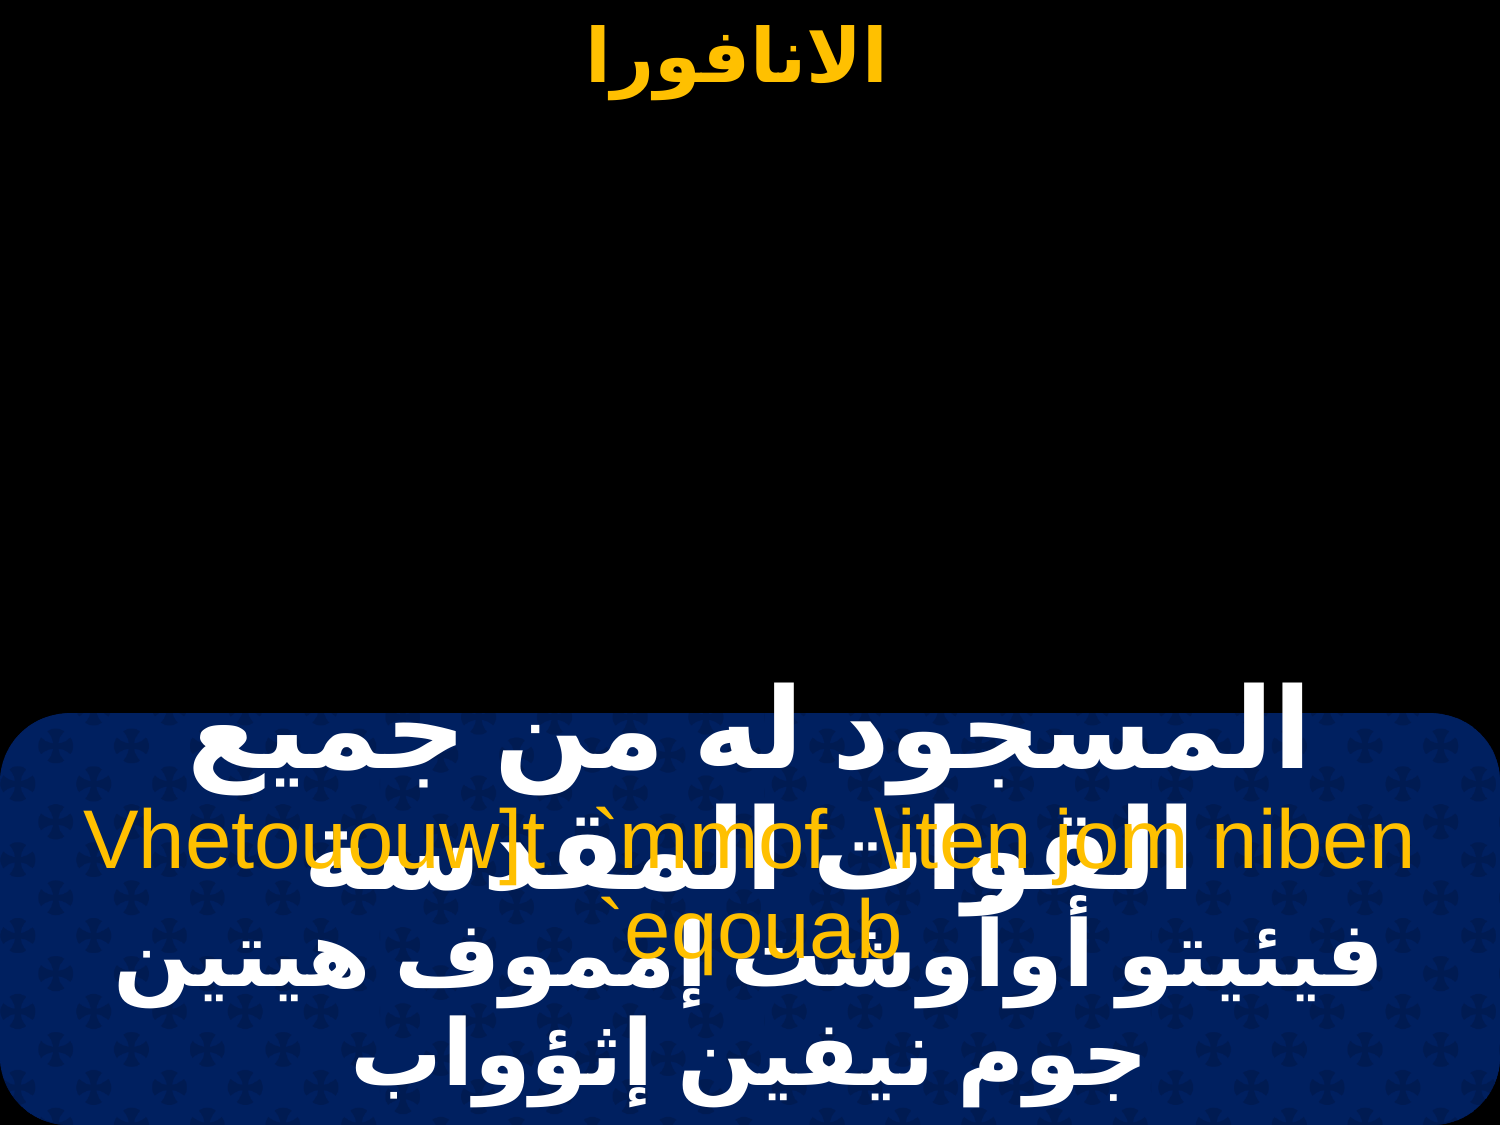

# المسجود له من جميع القوات المقدسة
Vhetououw]t  `mmof  \iten jom niben `eqouab
فيئيتو أوأوشت إمموف هيتين جوم نيفين إثؤواب